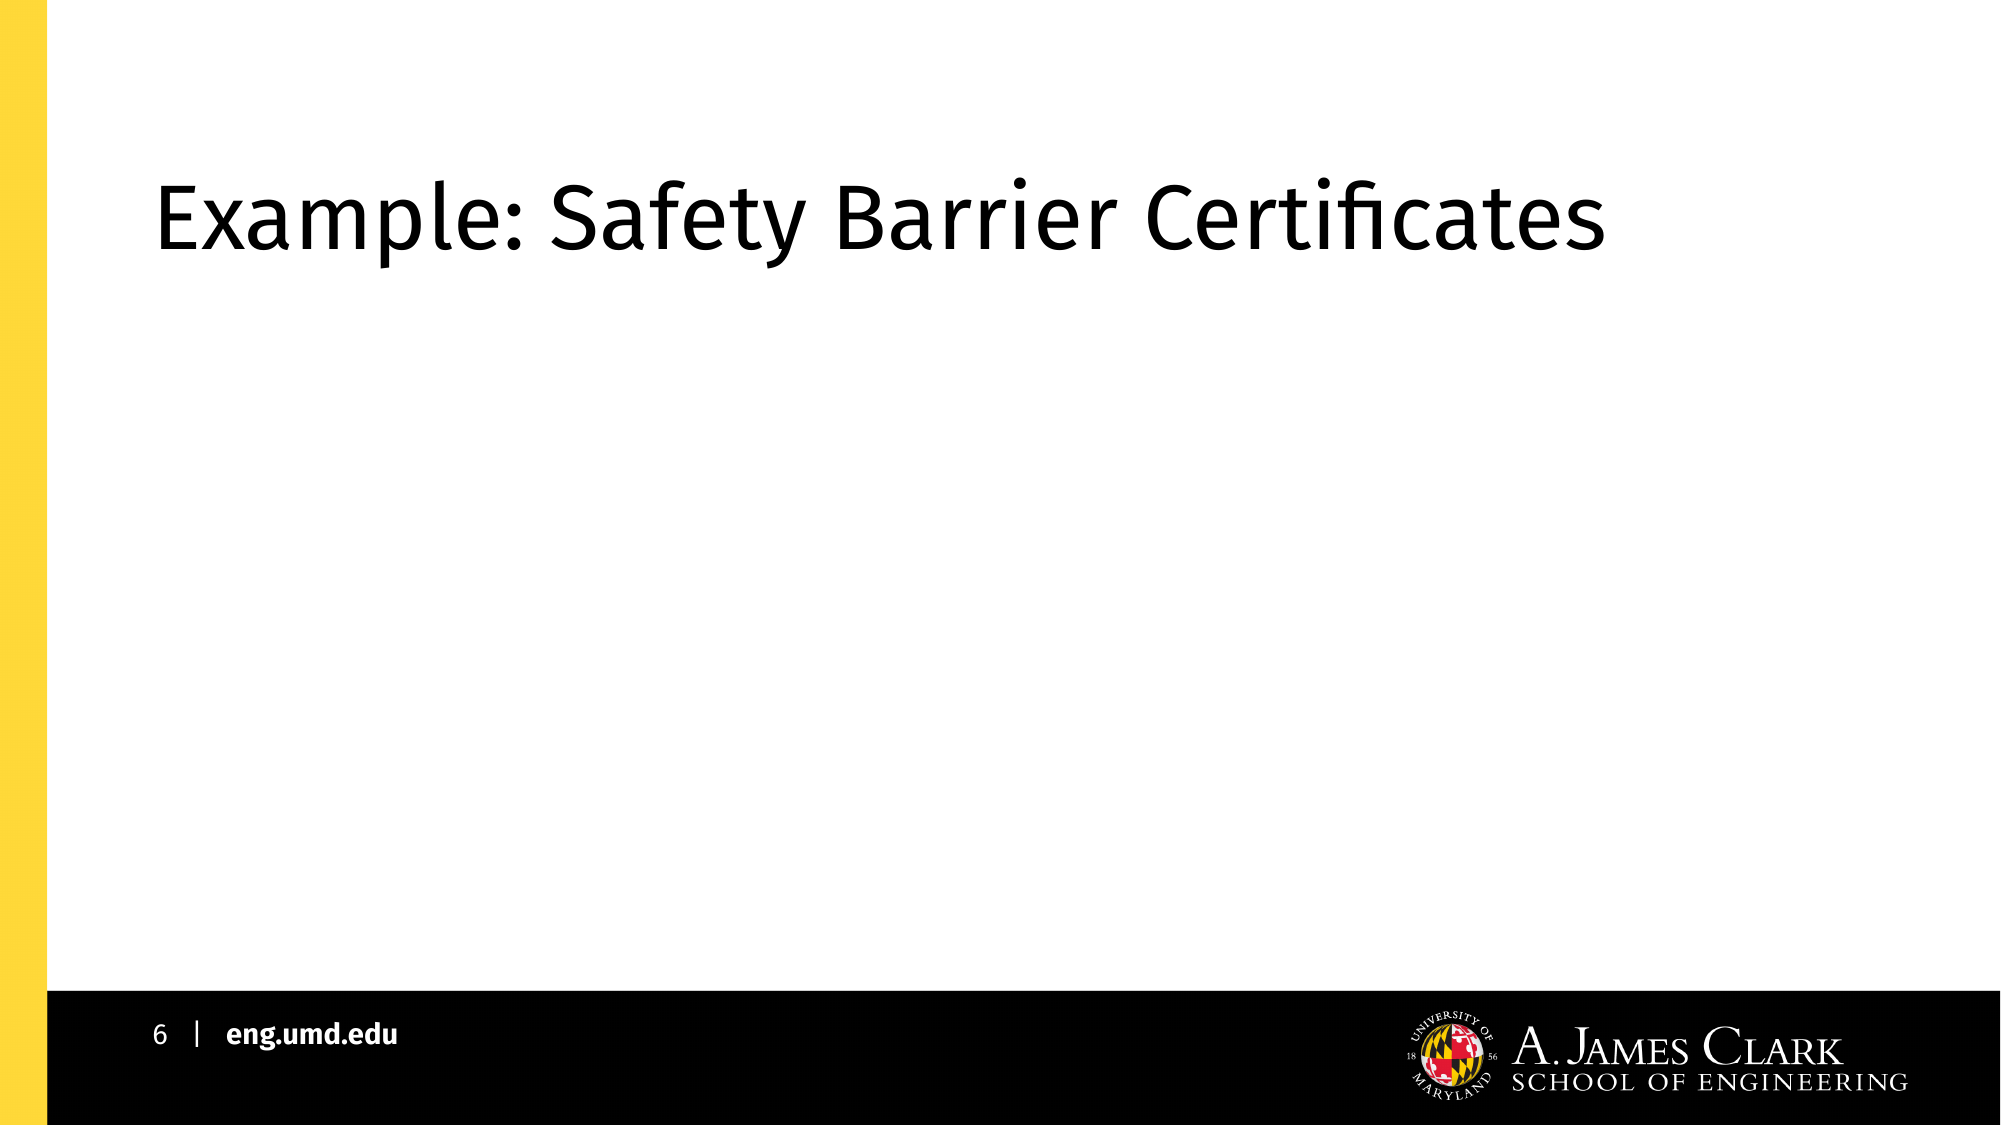

# Example: Safety Barrier Certificates

6   |   eng.umd.edu